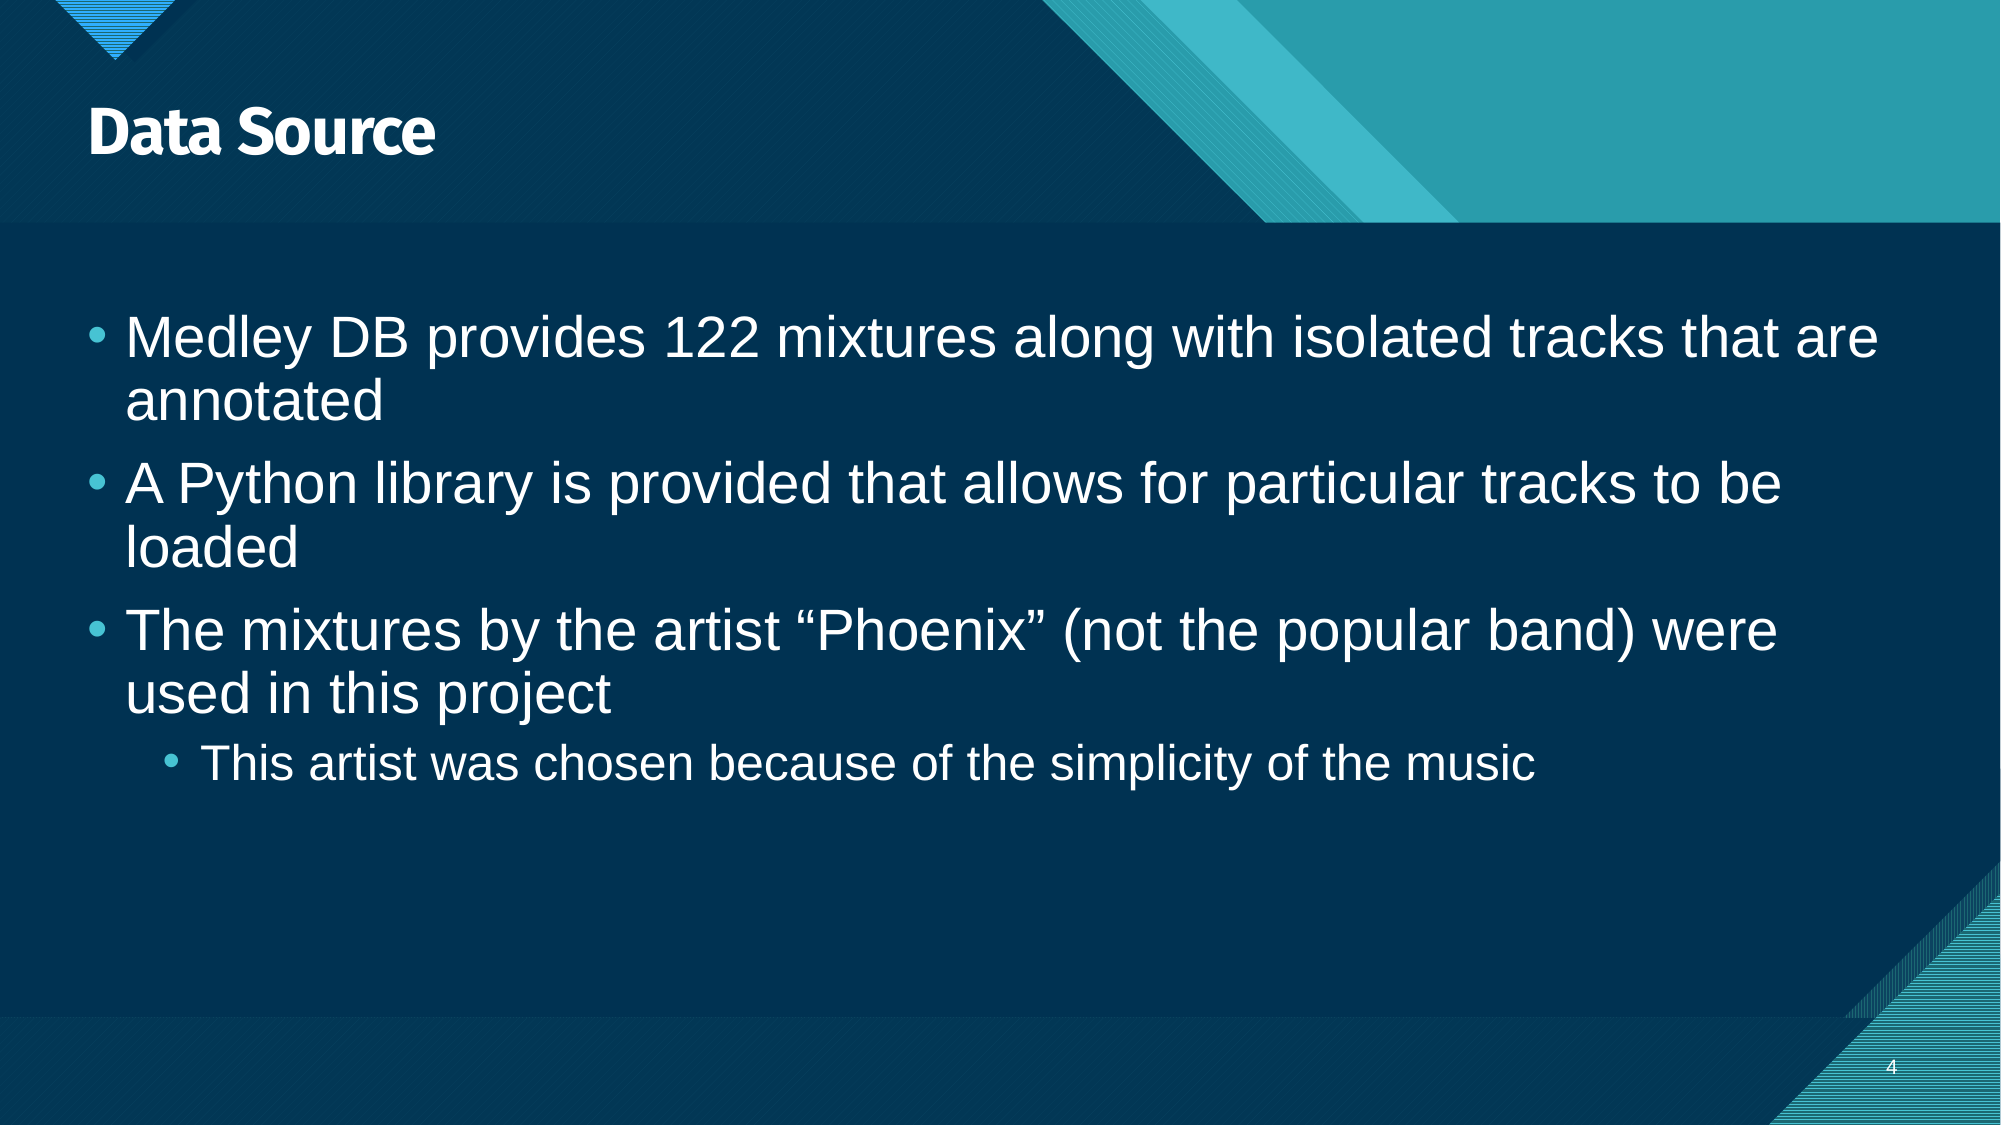

# Data Source
Medley DB provides 122 mixtures along with isolated tracks that are annotated
A Python library is provided that allows for particular tracks to be loaded
The mixtures by the artist “Phoenix” (not the popular band) were used in this project
This artist was chosen because of the simplicity of the music
4